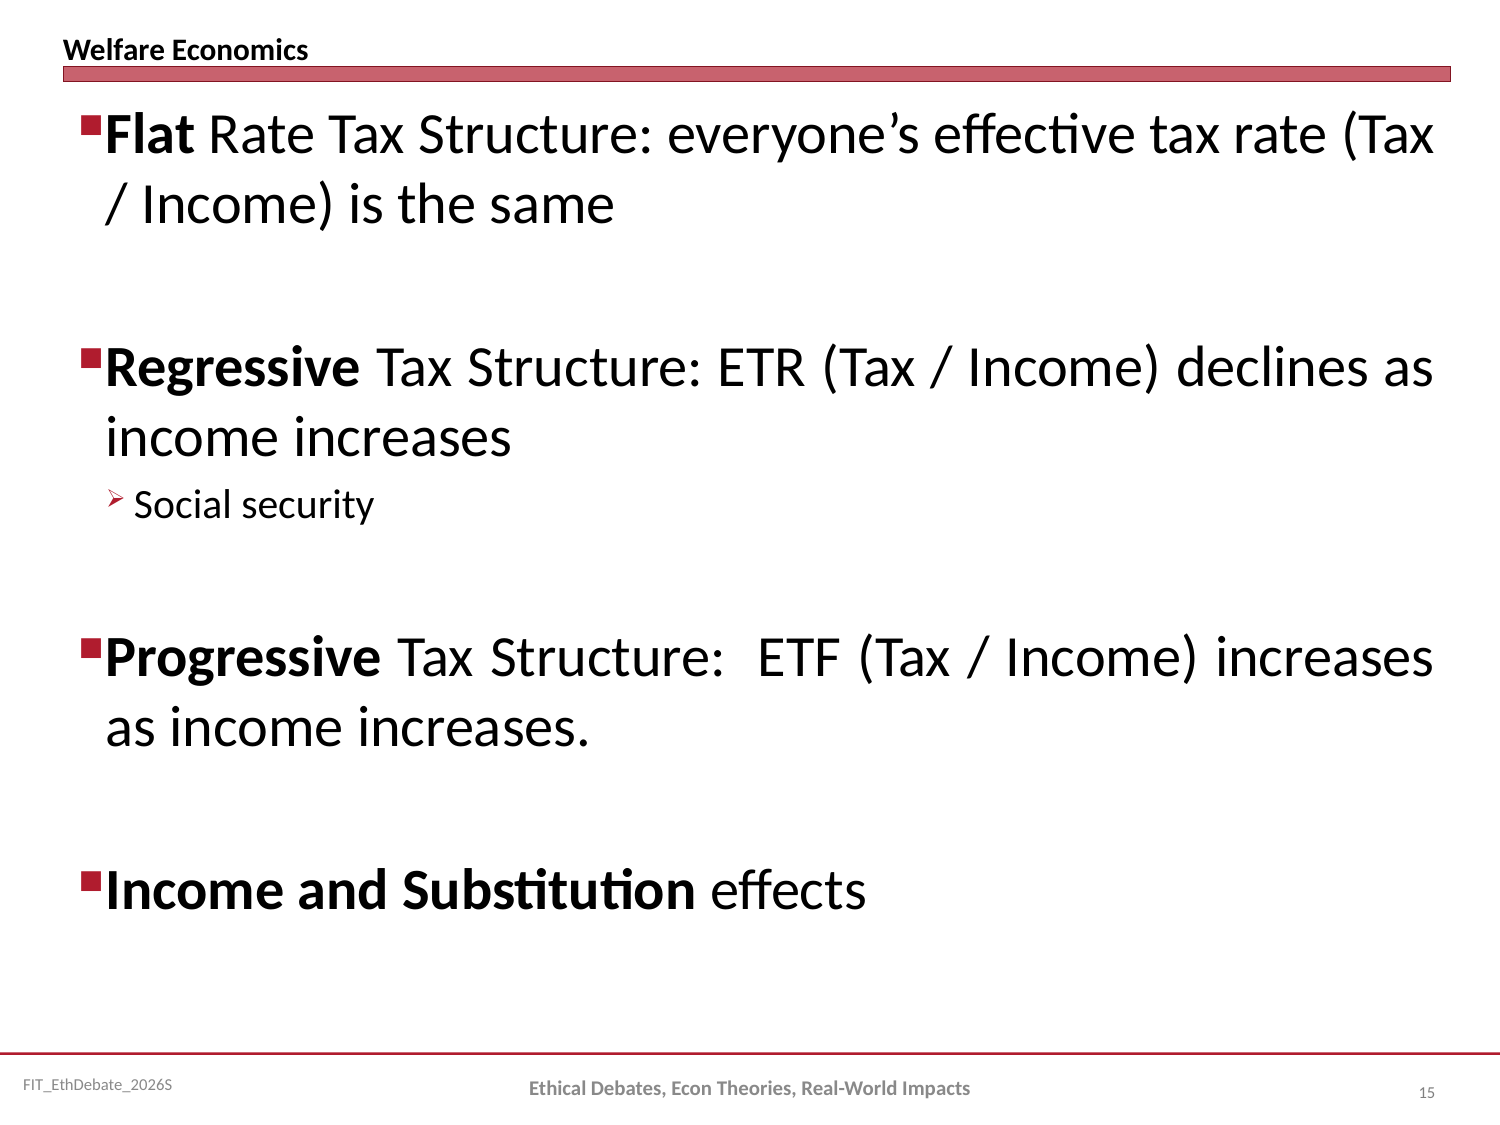

# Welfare Economics
Flat Rate Tax Structure: everyone’s effective tax rate (Tax / Income) is the same

Regressive Tax Structure: ETR (Tax / Income) declines as income increases
Social security

Progressive Tax Structure:  ETF (Tax / Income) increases as income increases.

Income and Substitution effects
Ethical Debates, Econ Theories, Real-World Impacts
15